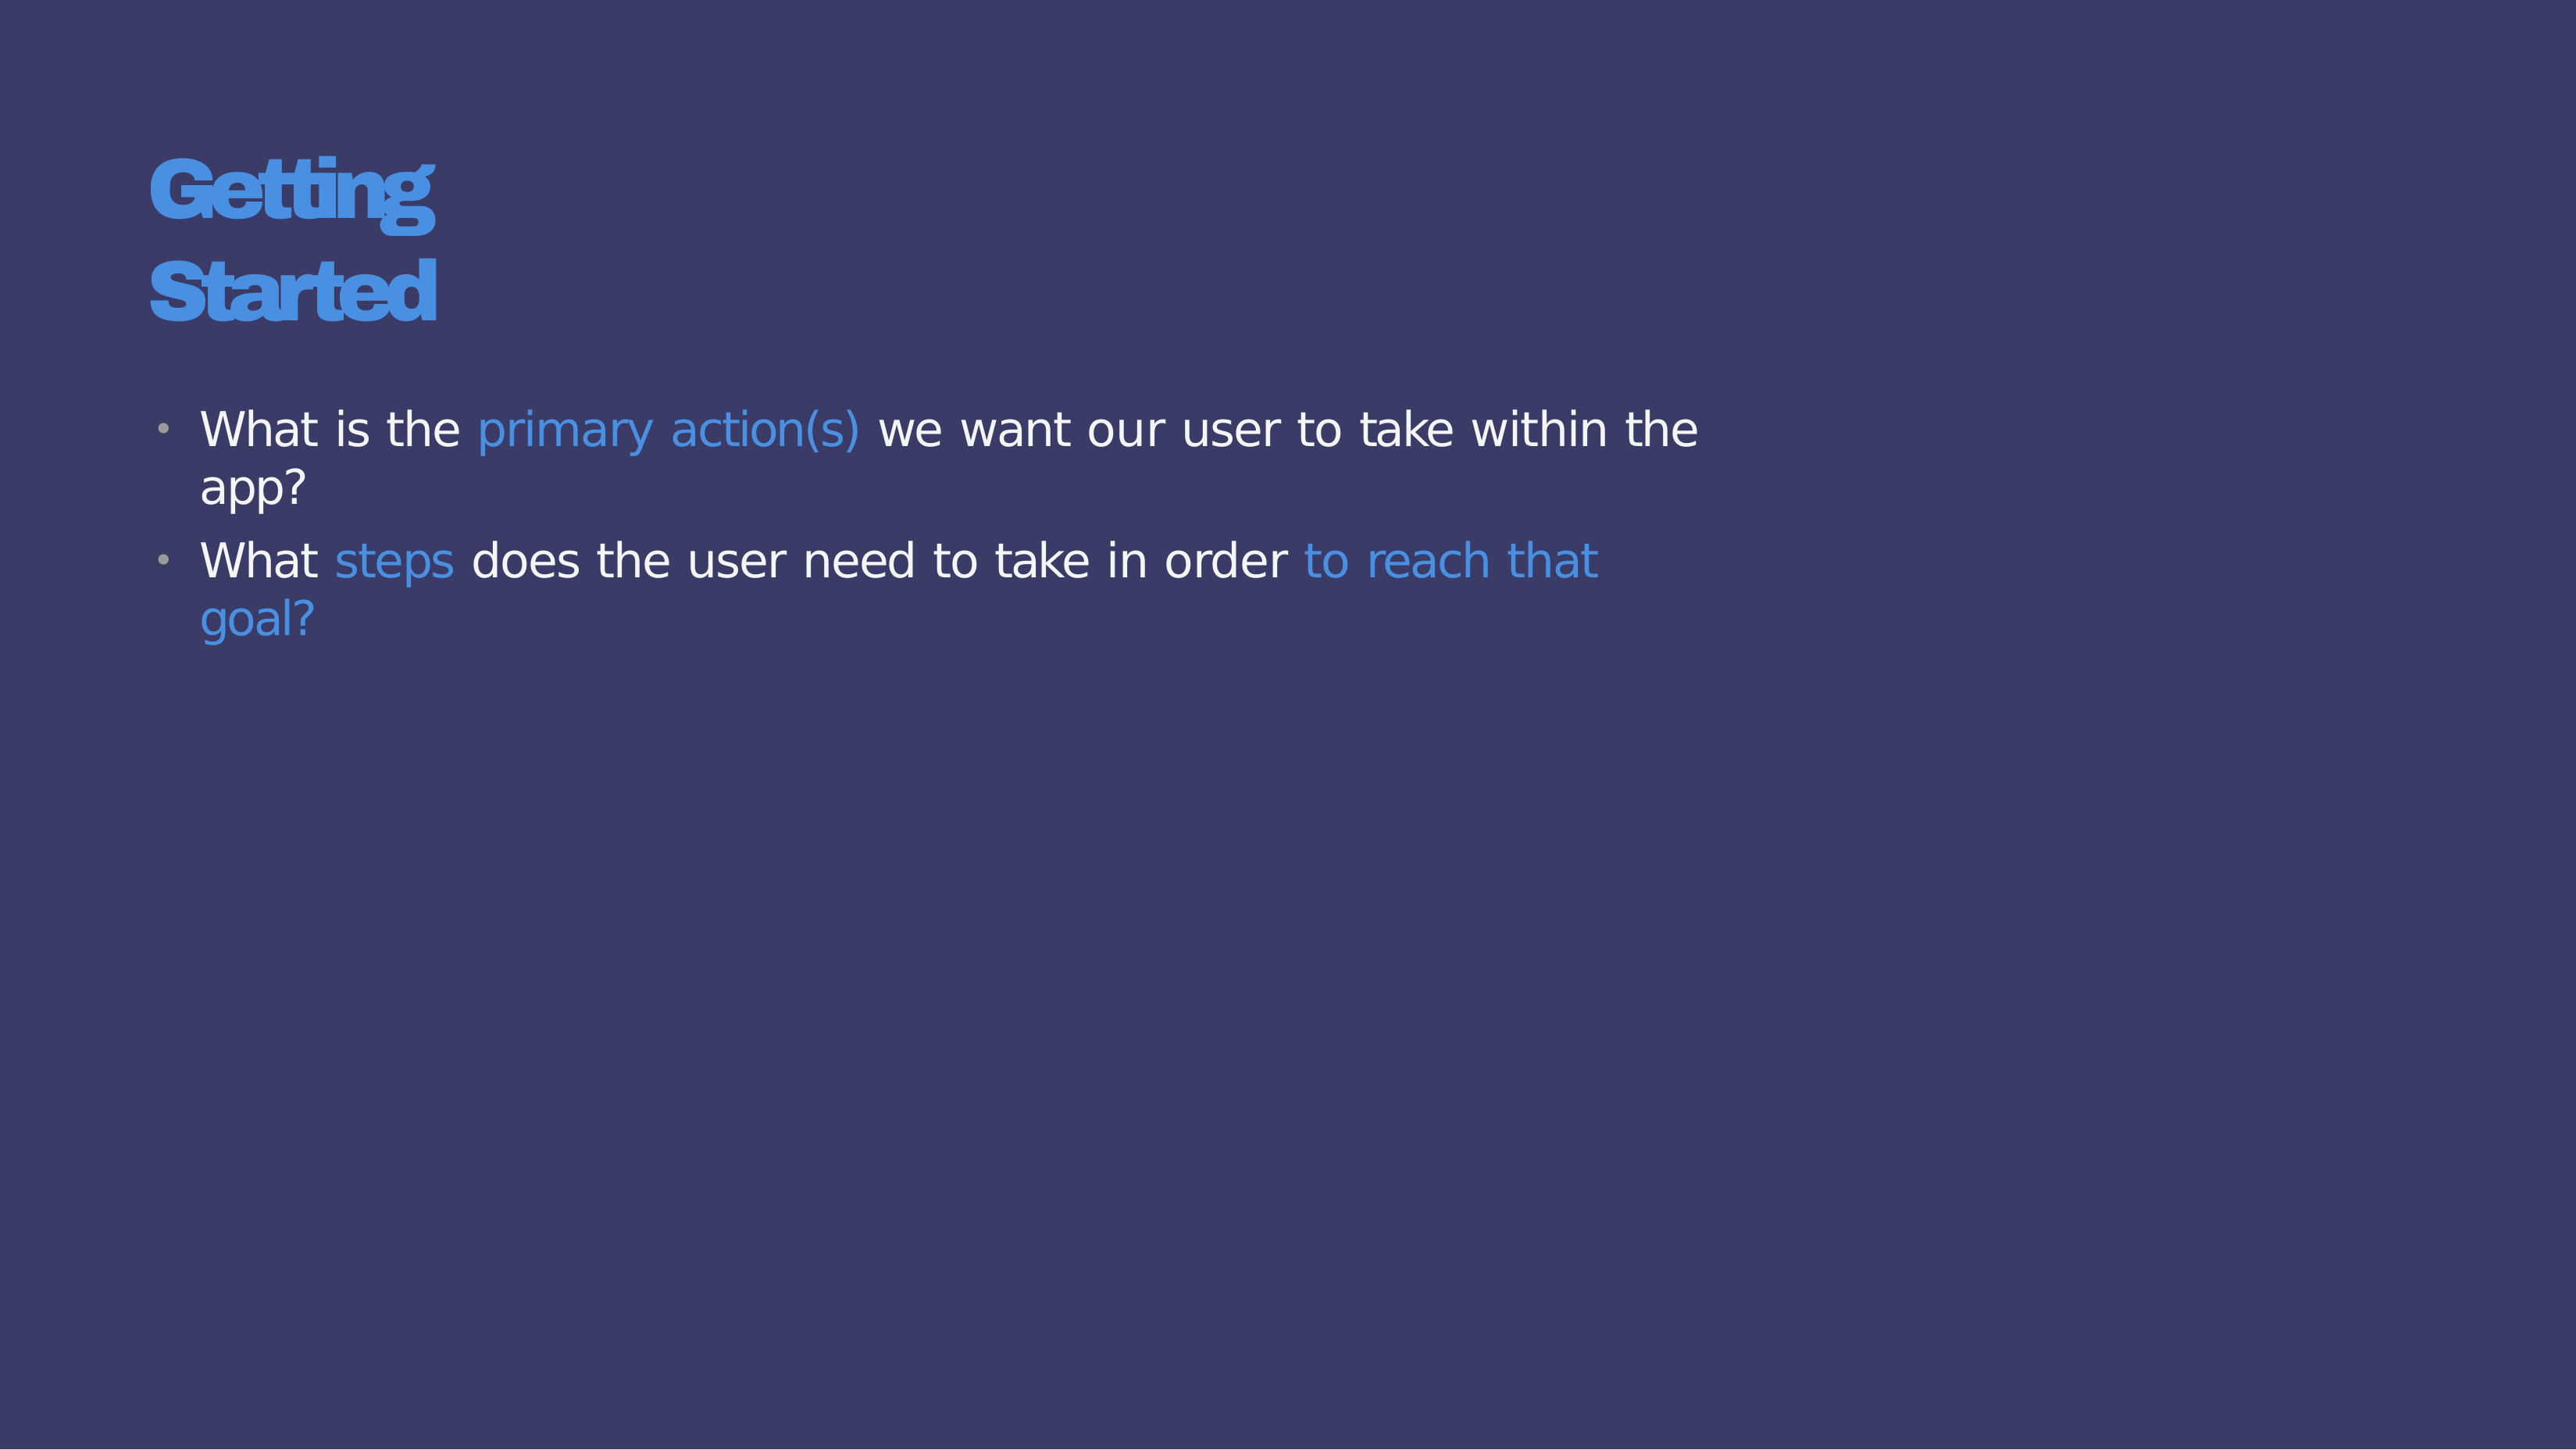

# Getting Started
What is the primary action(s) we want our user to take within the app?
•
What steps does the user need to take in order to reach that goal?
•